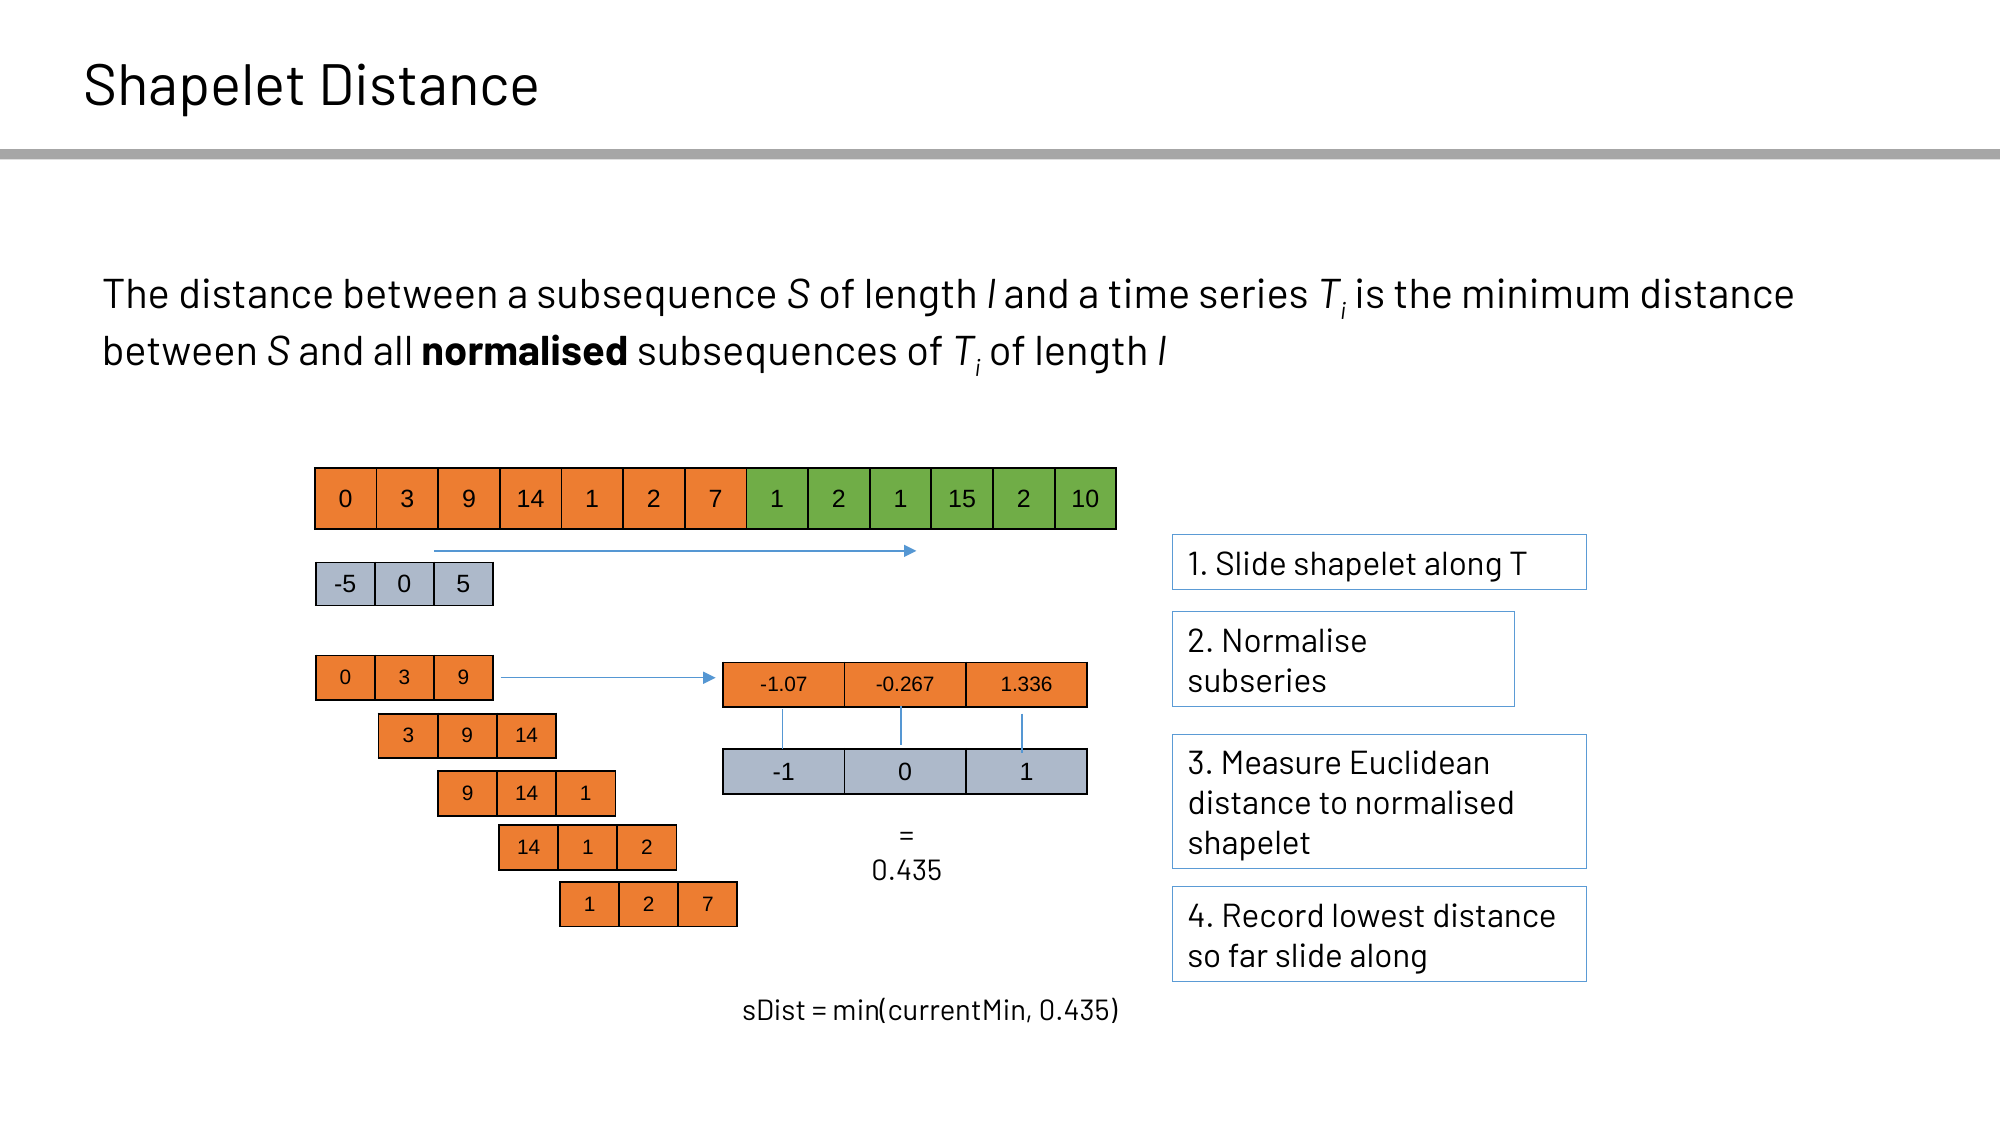

# Shapelet Distance
The distance between a subsequence S of length l and a time series Ti is the minimum distance between S and all normalised subsequences of Ti of length l

### Chart

| Category |
|---|
| 0 | 3 | 9 | 14 | 1 | 2 | 7 | 1 | 2 | 1 | 15 | 2 | 10 |
| --- | --- | --- | --- | --- | --- | --- | --- | --- | --- | --- | --- | --- |
1. Slide shapelet along T
| -5 | 0 | 5 |
| --- | --- | --- |
2. Normalise subseries
| 0 | 3 | 9 |
| --- | --- | --- |
| -1.07 | -0.267 | 1.336 |
| --- | --- | --- |
| 3 | 9 | 14 |
| --- | --- | --- |
3. Measure Euclidean distance to normalised shapelet
| -1 | 0 | 1 |
| --- | --- | --- |
| 9 | 14 | 1 |
| --- | --- | --- |
=
0.435
| 14 | 1 | 2 |
| --- | --- | --- |
| 1 | 2 | 7 |
| --- | --- | --- |
4. Record lowest distance so far slide along
sDist = min(currentMin, 0.435)